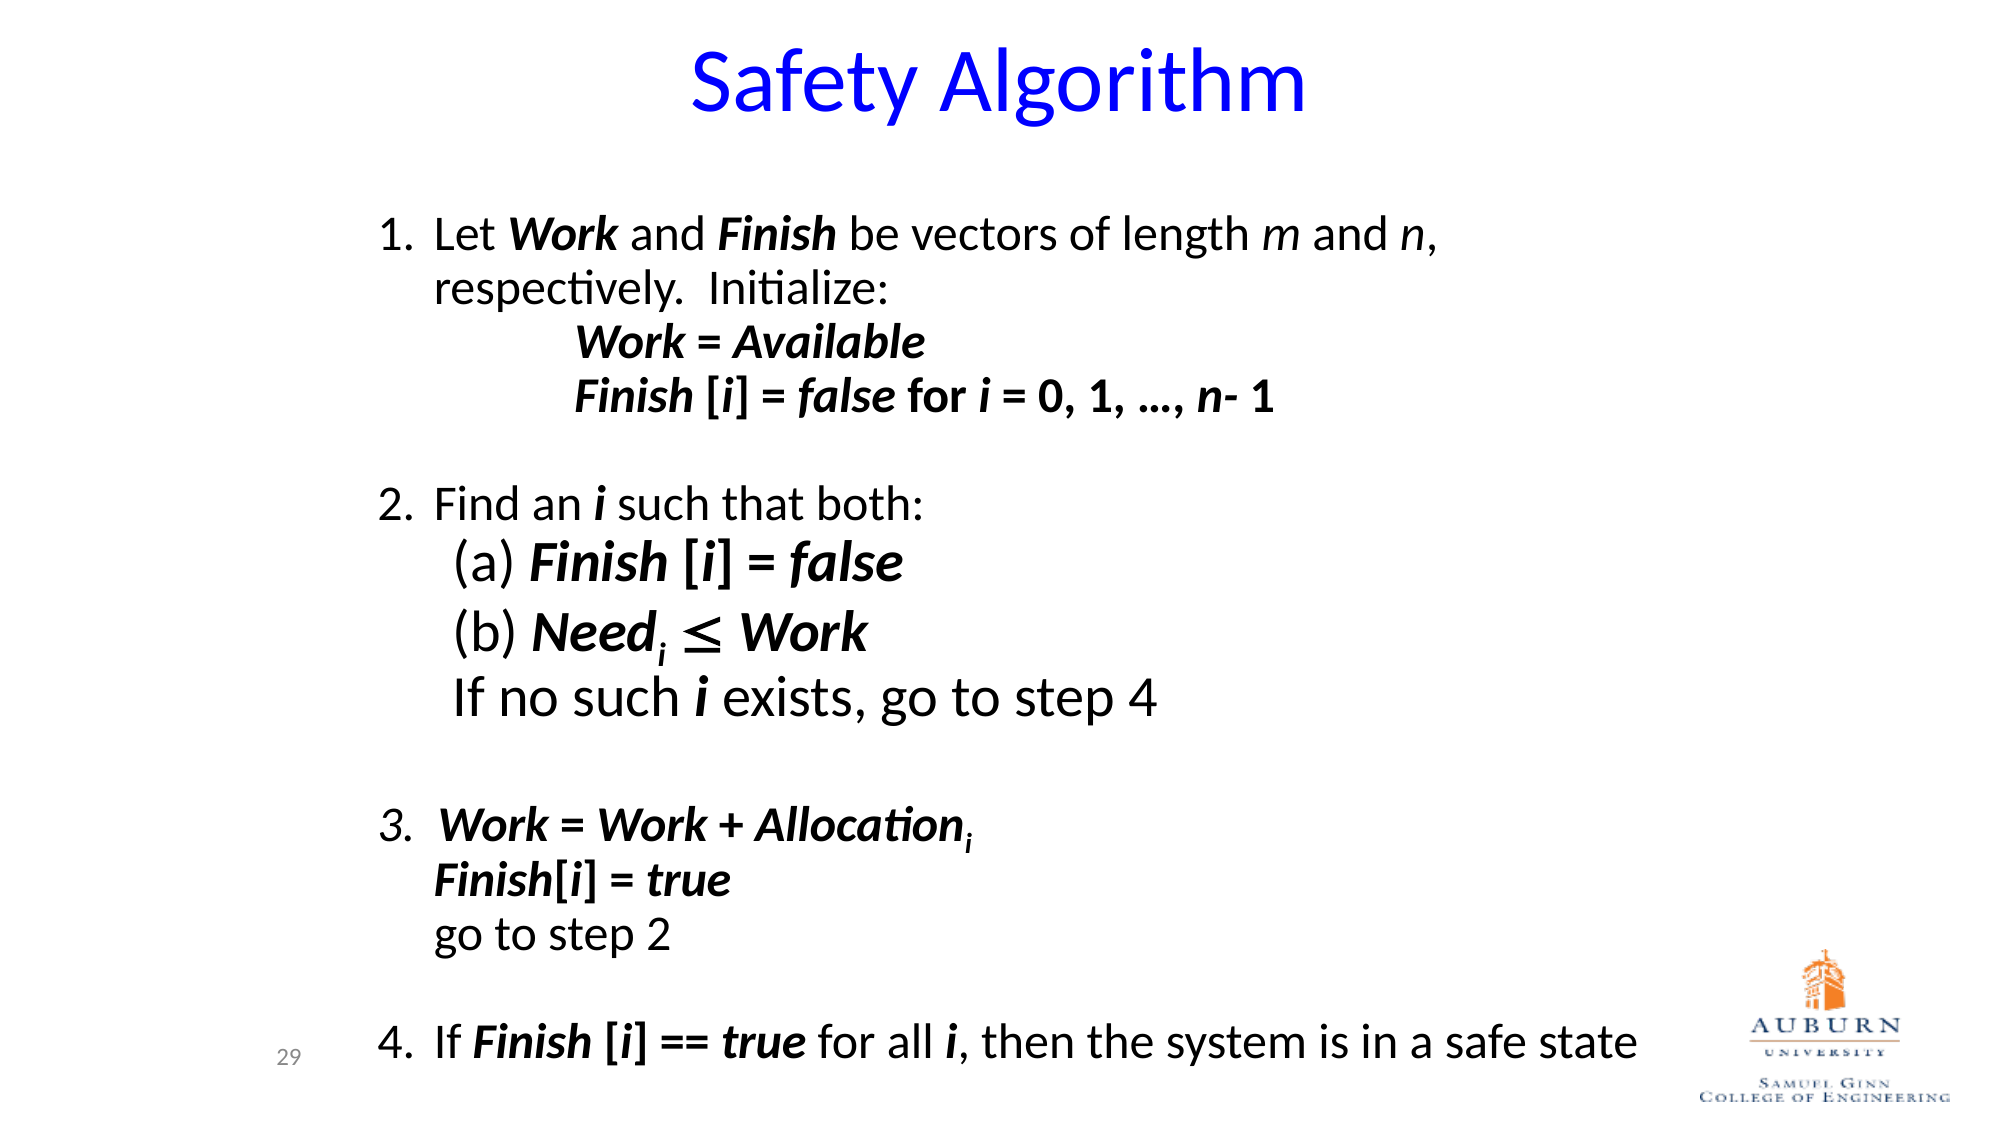

# Safety Algorithm
1.	Let Work and Finish be vectors of length m and n, respectively.  Initialize:
Work = Available
Finish [i] = false for i = 0, 1, …, n- 1

2.	Find an i such that both:
(a) Finish [i] = false
(b) Needi ≤ Work
If no such i exists, go to step 4

3.  Work = Work + Allocationi
Finish[i] = true
go to step 2

4.	If Finish [i] == true for all i, then the system is in a safe state
29